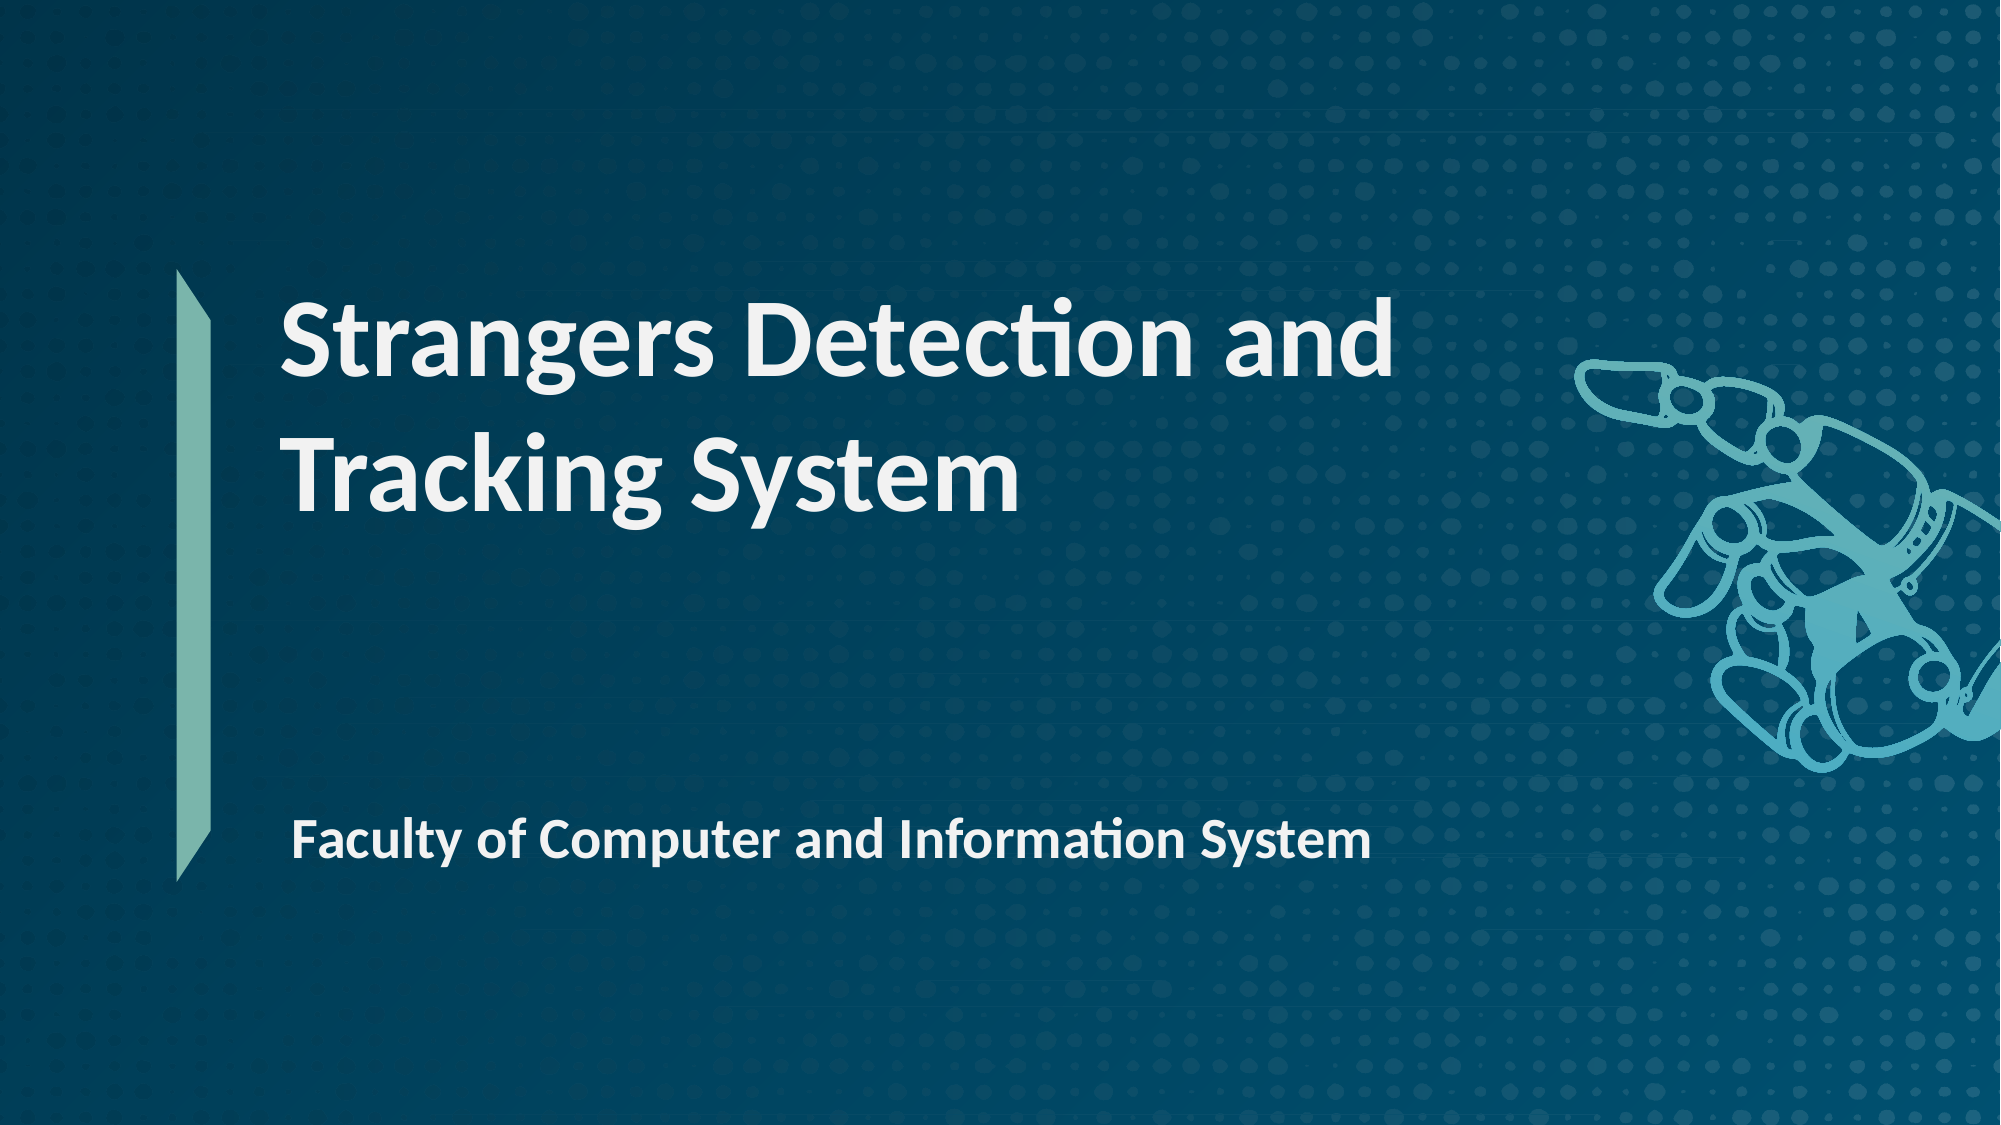

Strangers Detection and Tracking System
Faculty of Computer and Information System